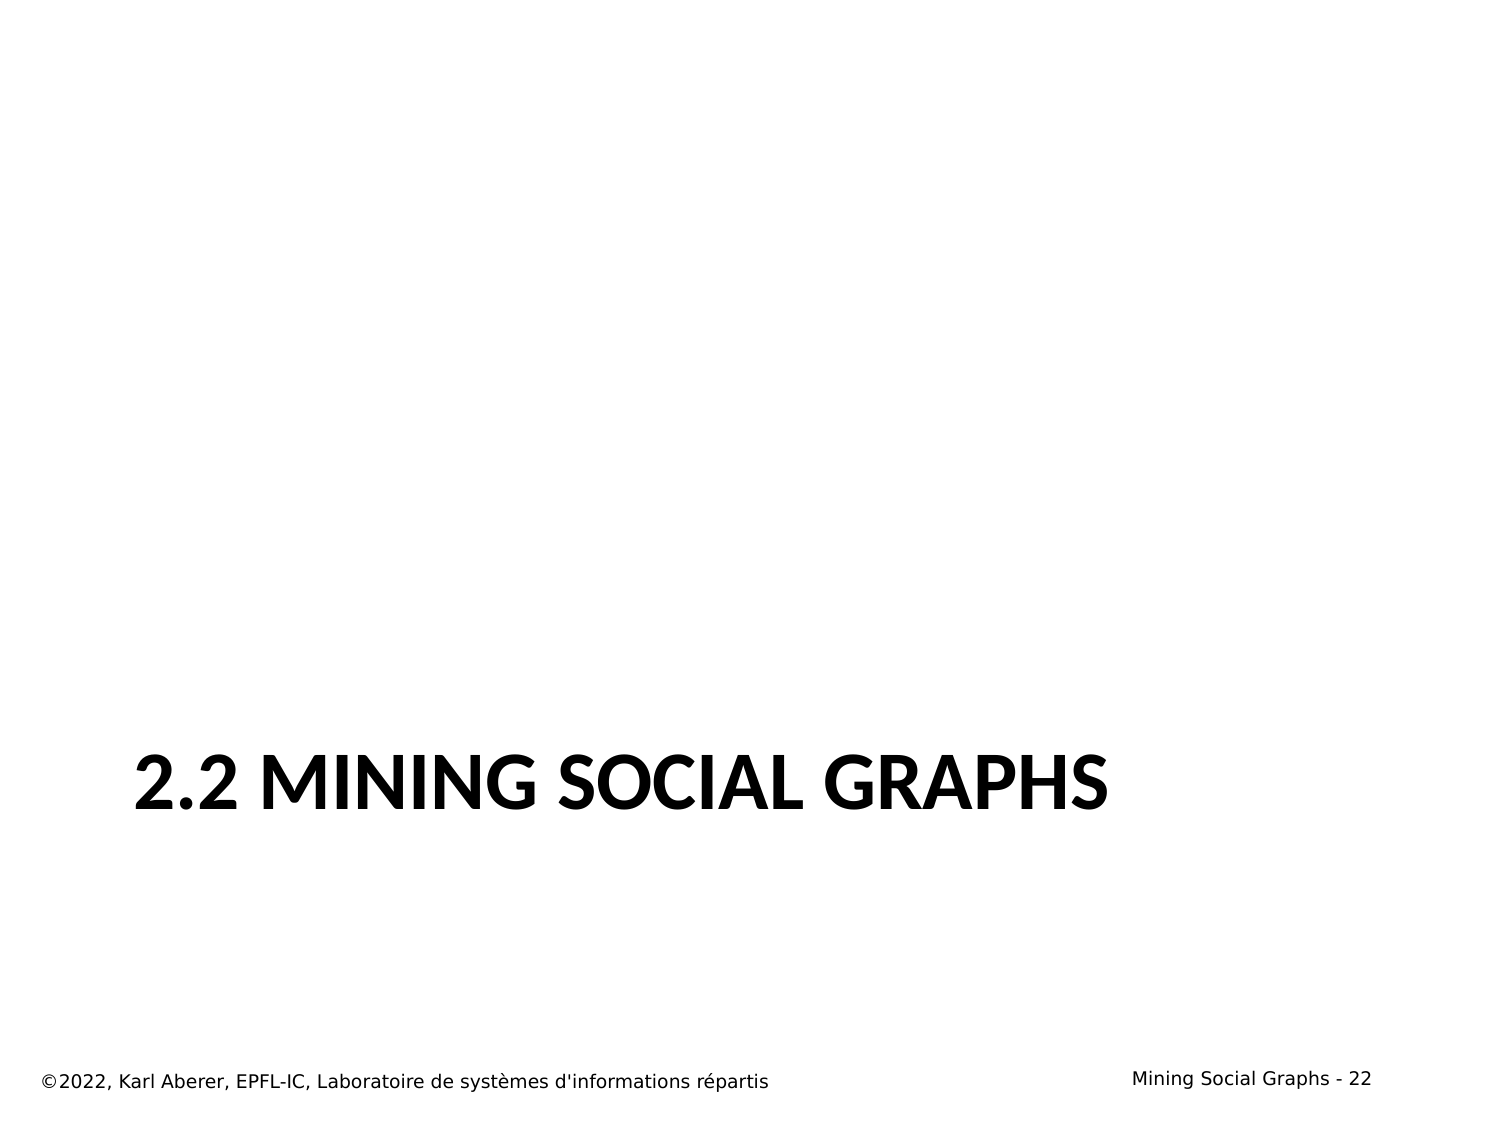

# 2.2 Mining Social Graphs
©2022, Karl Aberer, EPFL-IC, Laboratoire de systèmes d'informations répartis